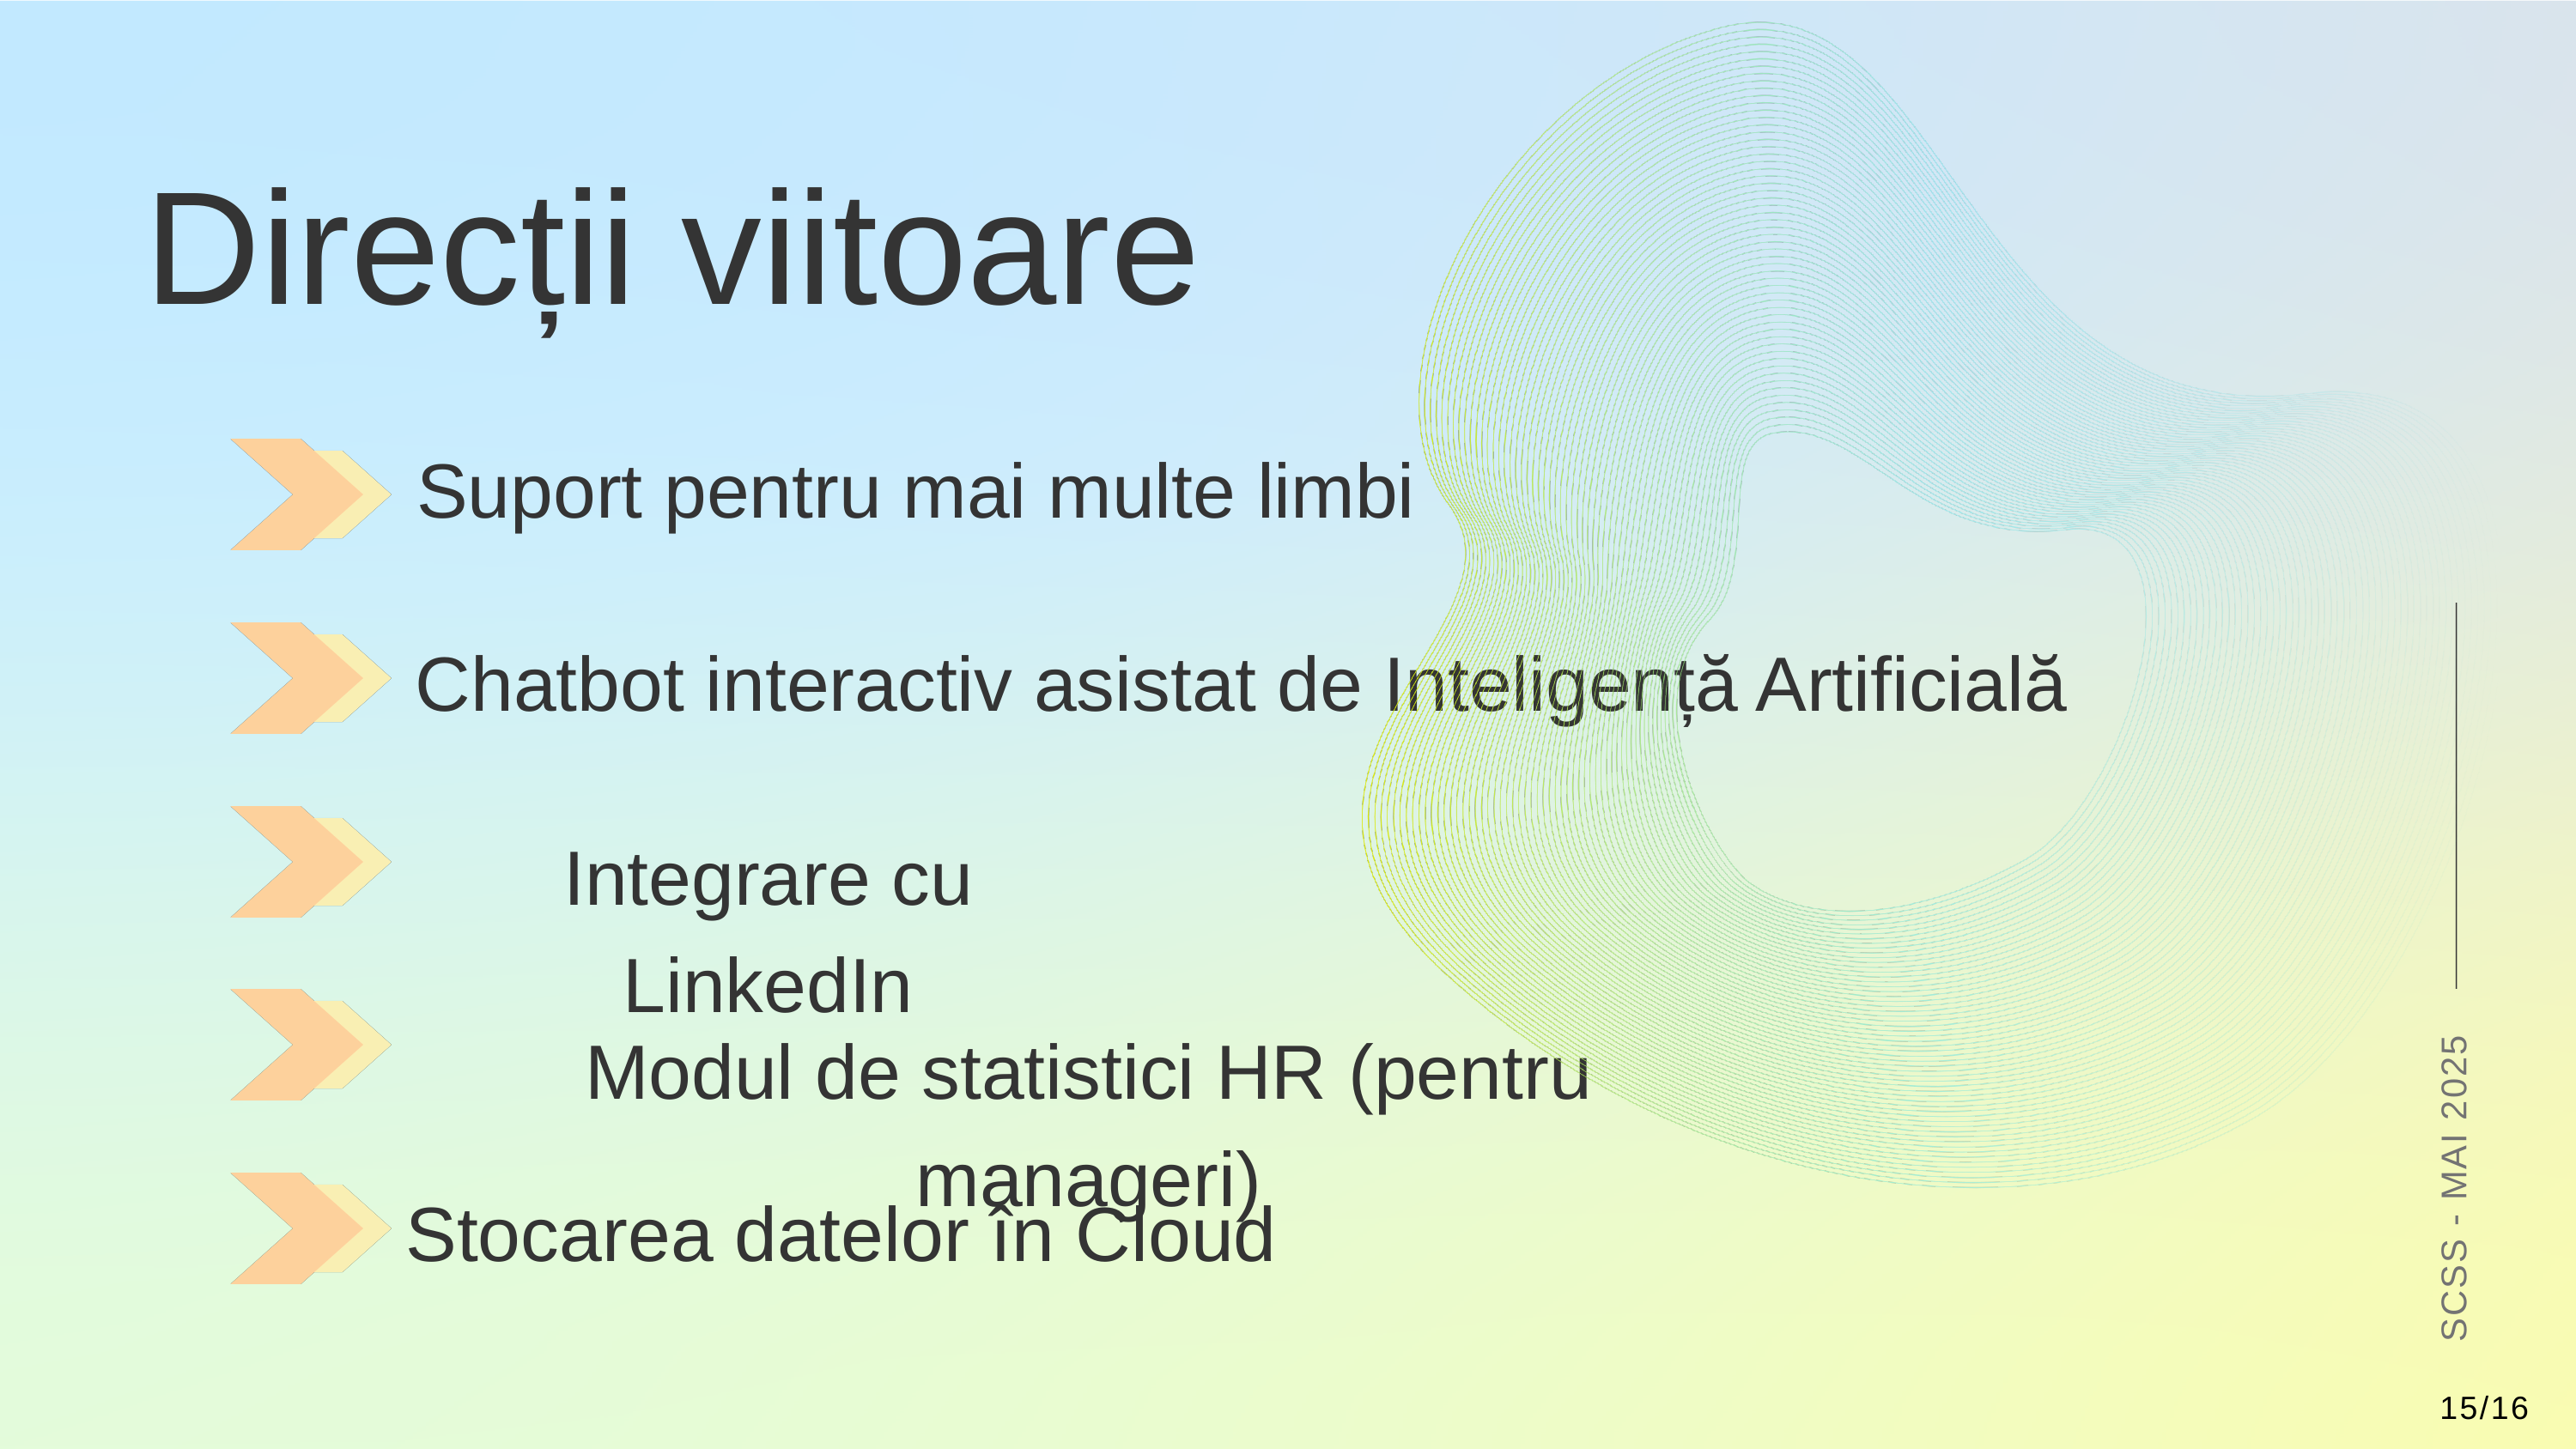

Direcții viitoare
Suport pentru mai multe limbi

Chatbot interactiv asistat de Inteligență Artificială

Integrare cu LinkedIn

Modul de statistici HR (pentru manageri)
SCSS - MAI 2025

Stocarea datelor în Cloud

15/16